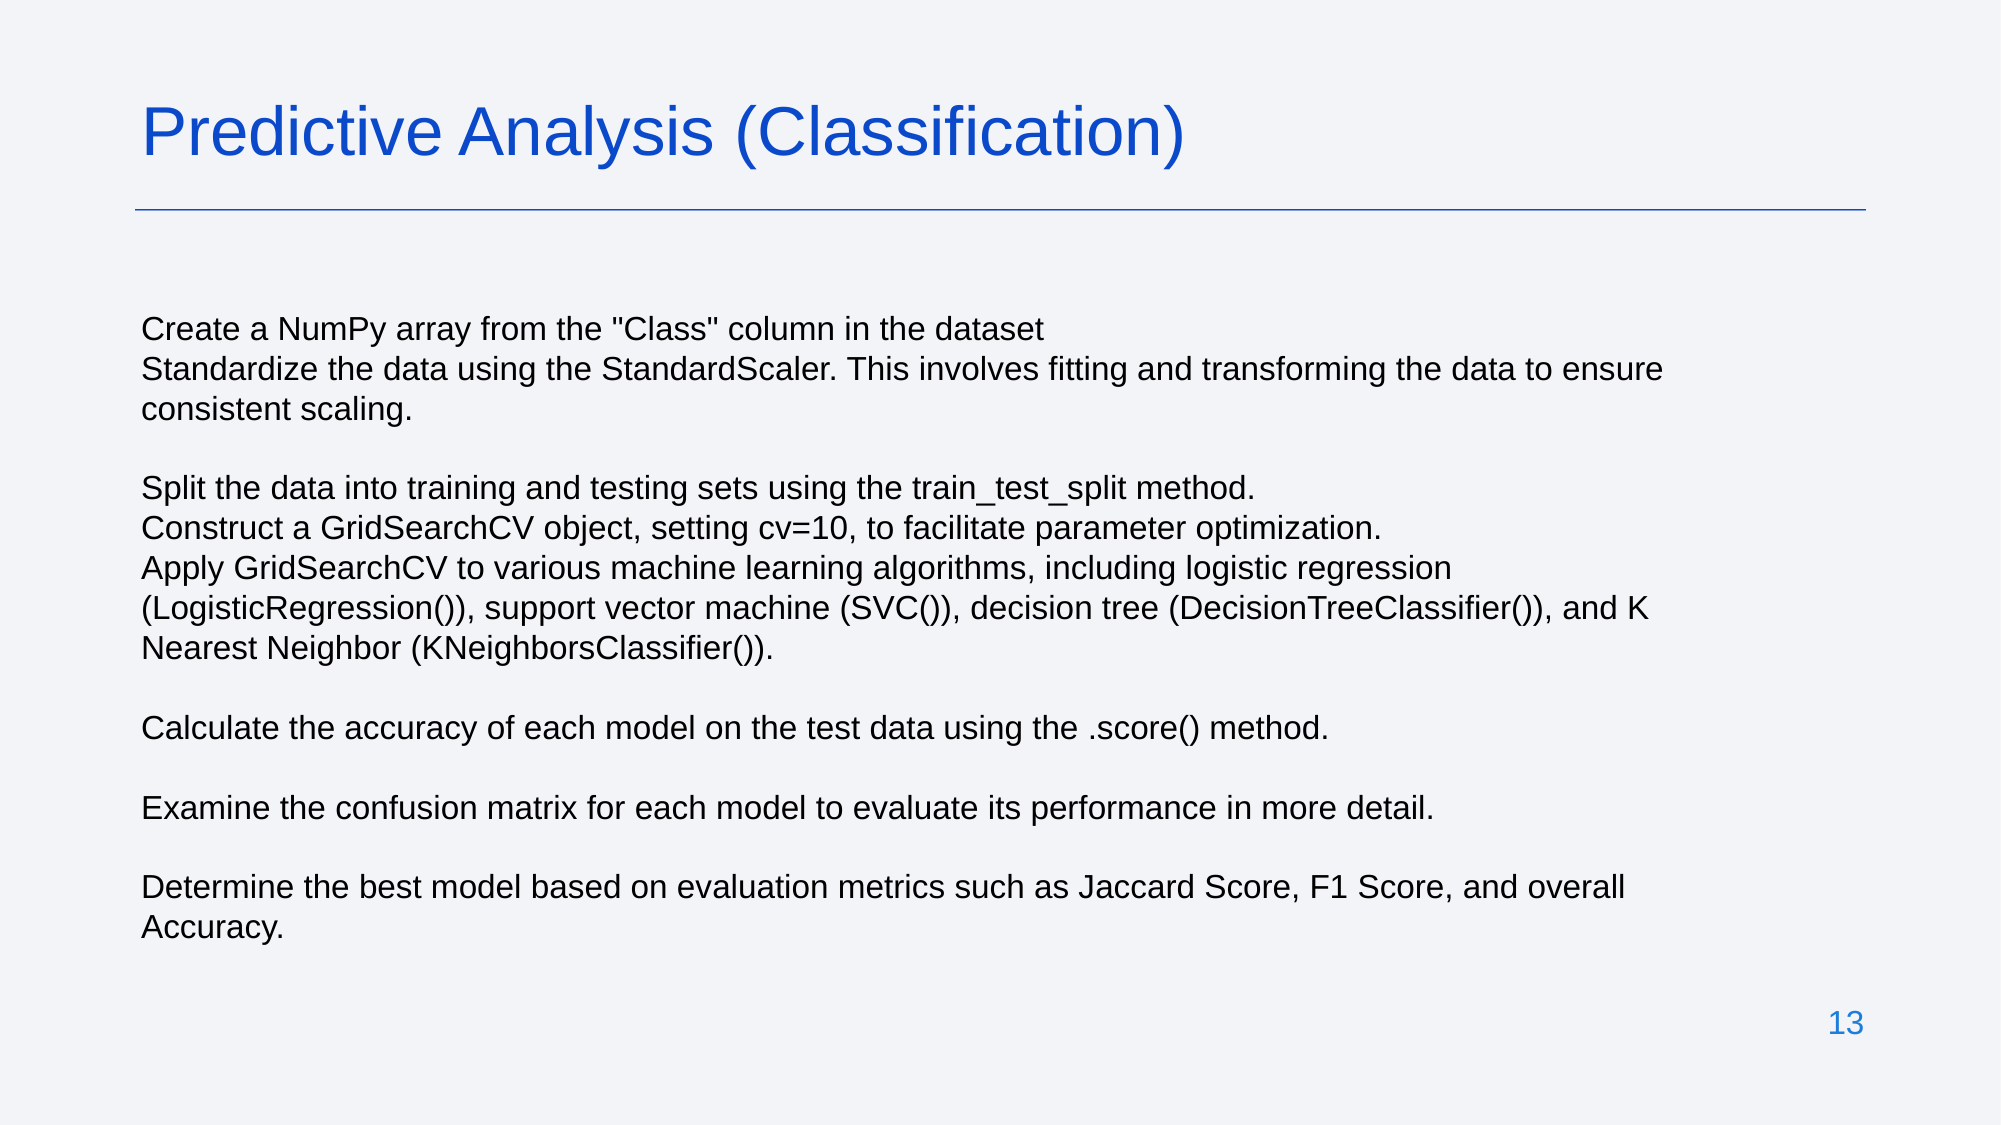

Predictive Analysis (Classification)
Create a NumPy array from the "Class" column in the dataset
Standardize the data using the StandardScaler. This involves fitting and transforming the data to ensure consistent scaling.

Split the data into training and testing sets using the train_test_split method.
Construct a GridSearchCV object, setting cv=10, to facilitate parameter optimization.
Apply GridSearchCV to various machine learning algorithms, including logistic regression (LogisticRegression()), support vector machine (SVC()), decision tree (DecisionTreeClassifier()), and K Nearest Neighbor (KNeighborsClassifier()).

Calculate the accuracy of each model on the test data using the .score() method.

Examine the confusion matrix for each model to evaluate its performance in more detail.

Determine the best model based on evaluation metrics such as Jaccard Score, F1 Score, and overall Accuracy.

13